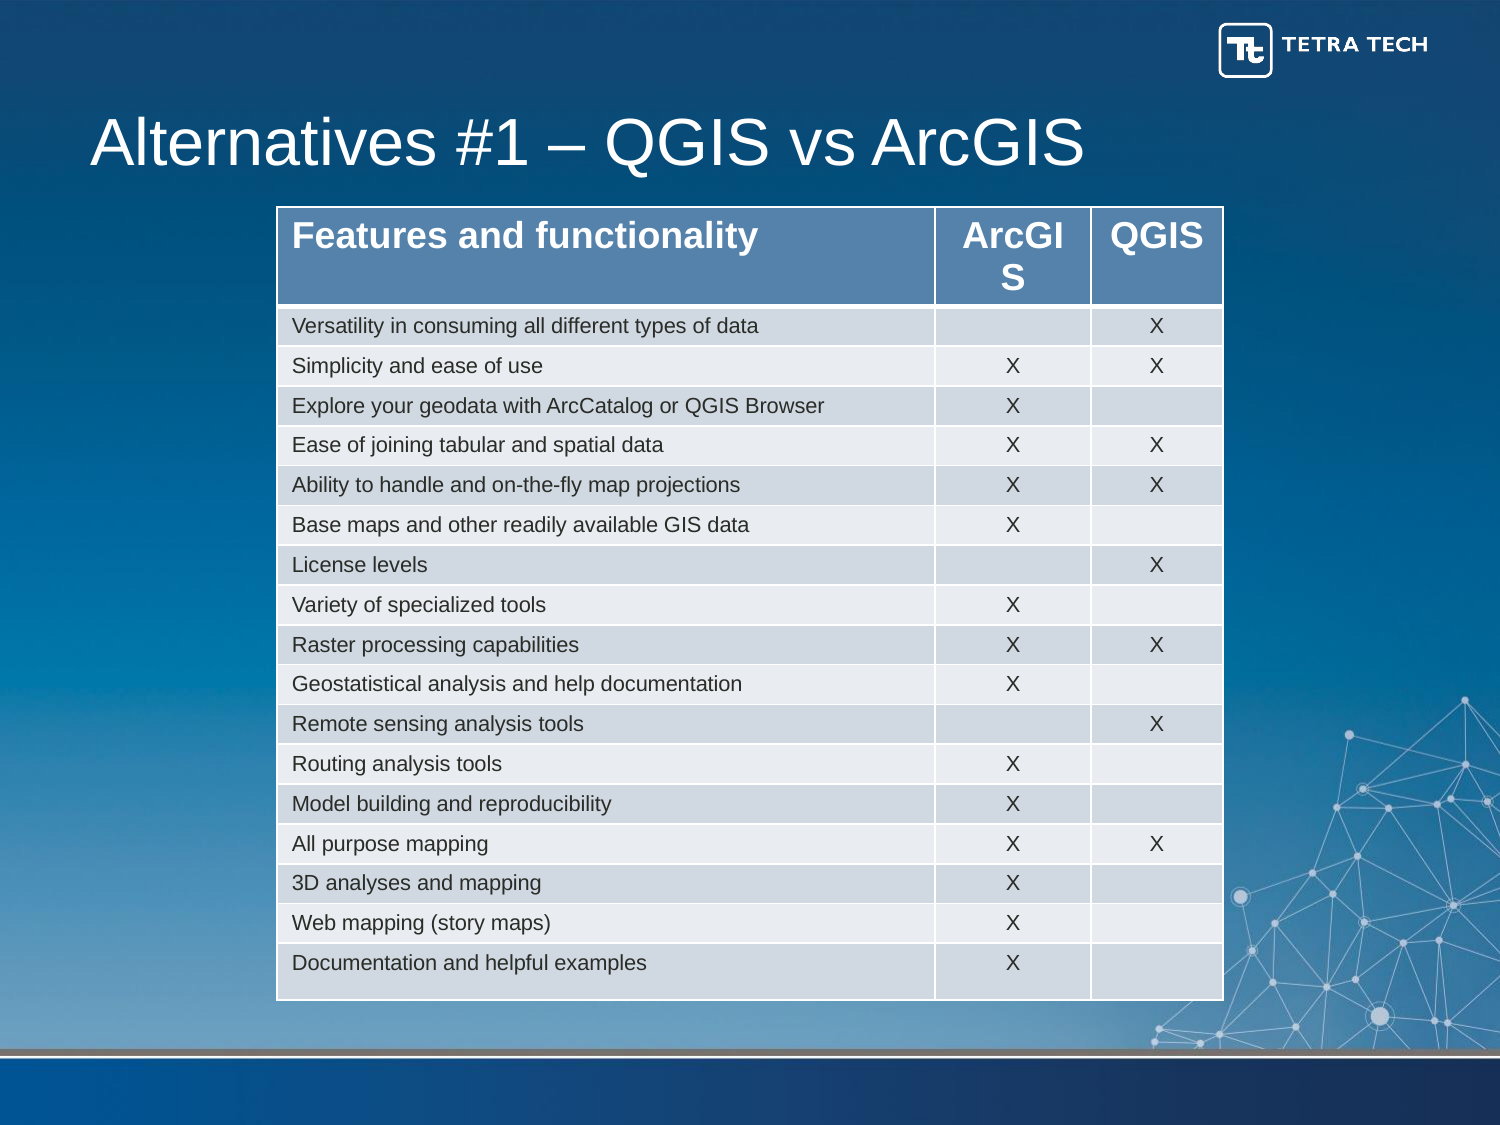

# Alternatives #1 – QGIS vs ArcGIS
| Features and functionality | ArcGIS | QGIS |
| --- | --- | --- |
| Versatility in consuming all different types of data |  | X |
| Simplicity and ease of use | X | X |
| Explore your geodata with ArcCatalog or QGIS Browser | X |  |
| Ease of joining tabular and spatial data | X | X |
| Ability to handle and on-the-fly map projections | X | X |
| Base maps and other readily available GIS data | X |  |
| License levels |  | X |
| Variety of specialized tools | X |  |
| Raster processing capabilities | X | X |
| Geostatistical analysis and help documentation | X |  |
| Remote sensing analysis tools |  | X |
| Routing analysis tools | X |  |
| Model building and reproducibility | X |  |
| All purpose mapping | X | X |
| 3D analyses and mapping | X |  |
| Web mapping (story maps) | X |  |
| Documentation and helpful examples | X |  |